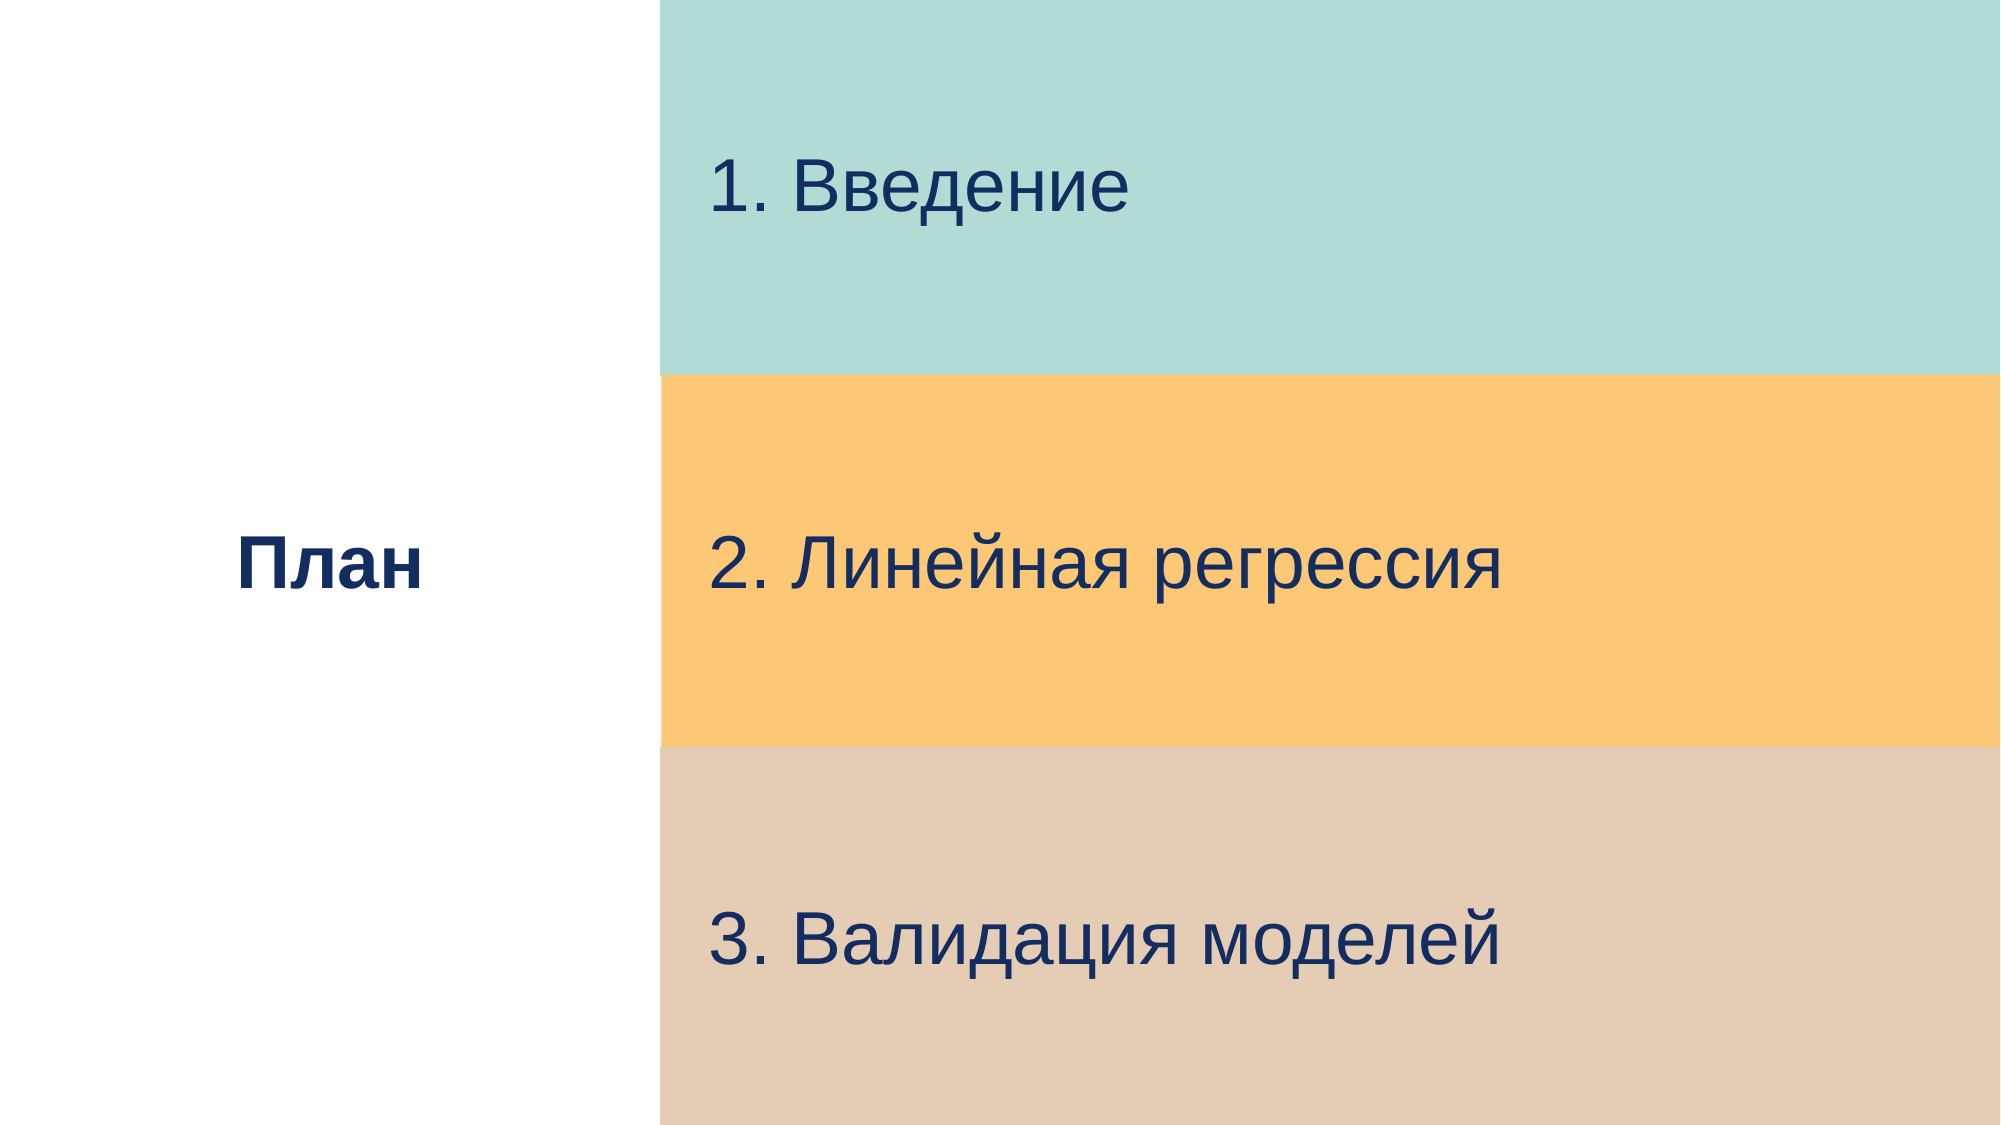

# План
1. Введение
2. Линейная регрессия
3. Валидация моделей